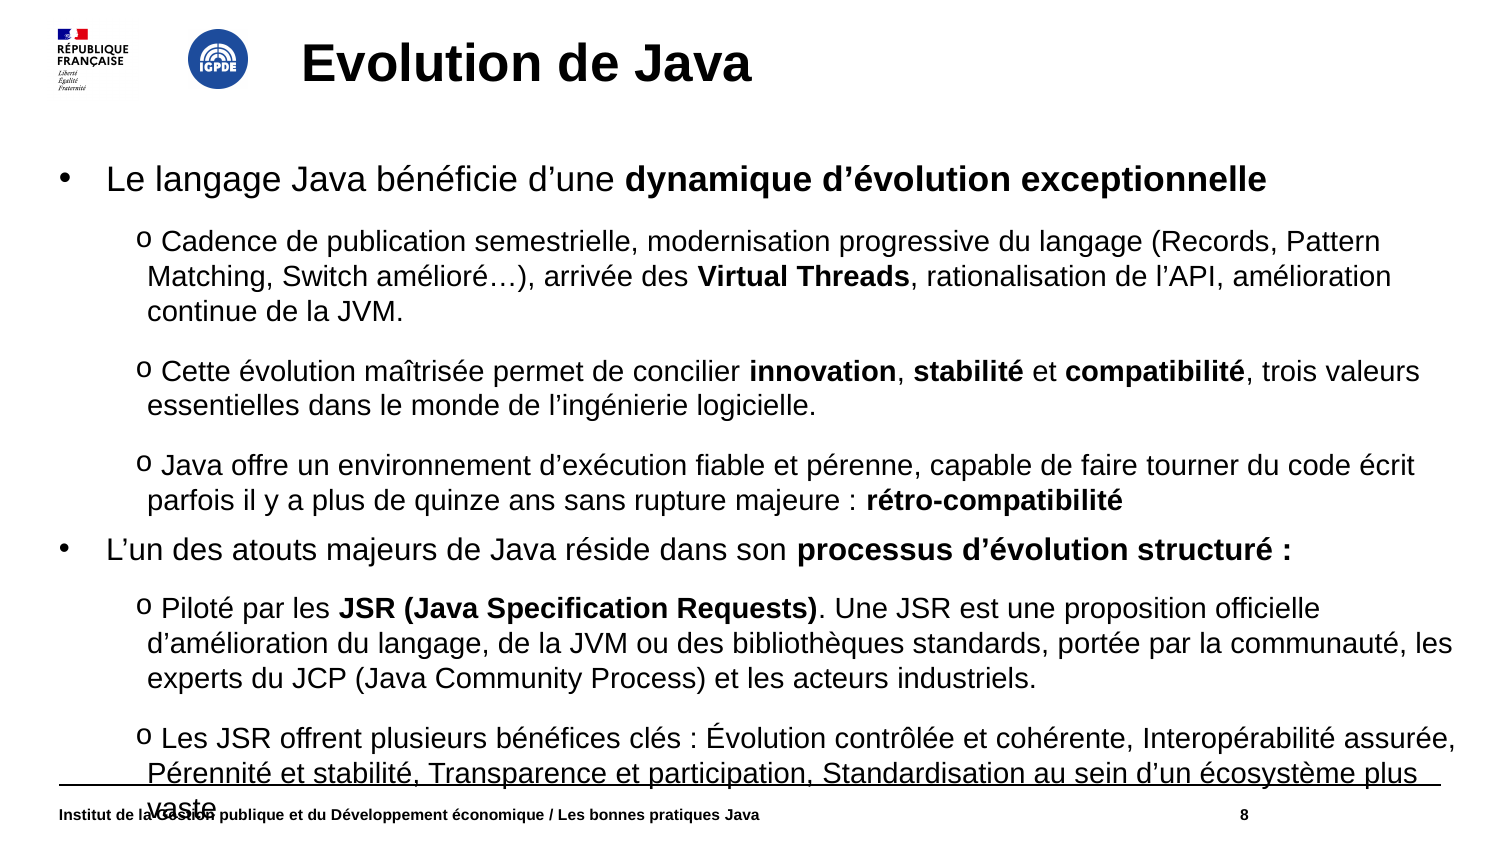

# Evolution de Java
Le langage Java bénéficie d’une dynamique d’évolution exceptionnelle
 Cadence de publication semestrielle, modernisation progressive du langage (Records, Pattern Matching, Switch amélioré…), arrivée des Virtual Threads, rationalisation de l’API, amélioration continue de la JVM.
 Cette évolution maîtrisée permet de concilier innovation, stabilité et compatibilité, trois valeurs essentielles dans le monde de l’ingénierie logicielle.
 Java offre un environnement d’exécution fiable et pérenne, capable de faire tourner du code écrit parfois il y a plus de quinze ans sans rupture majeure : rétro-compatibilité
L’un des atouts majeurs de Java réside dans son processus d’évolution structuré :
 Piloté par les JSR (Java Specification Requests). Une JSR est une proposition officielle d’amélioration du langage, de la JVM ou des bibliothèques standards, portée par la communauté, les experts du JCP (Java Community Process) et les acteurs industriels.
 Les JSR offrent plusieurs bénéfices clés : Évolution contrôlée et cohérente, Interopérabilité assurée, Pérennité et stabilité, Transparence et participation, Standardisation au sein d’un écosystème plus vaste
Institut de la Gestion publique et du Développement économique / Les bonnes pratiques Java
8